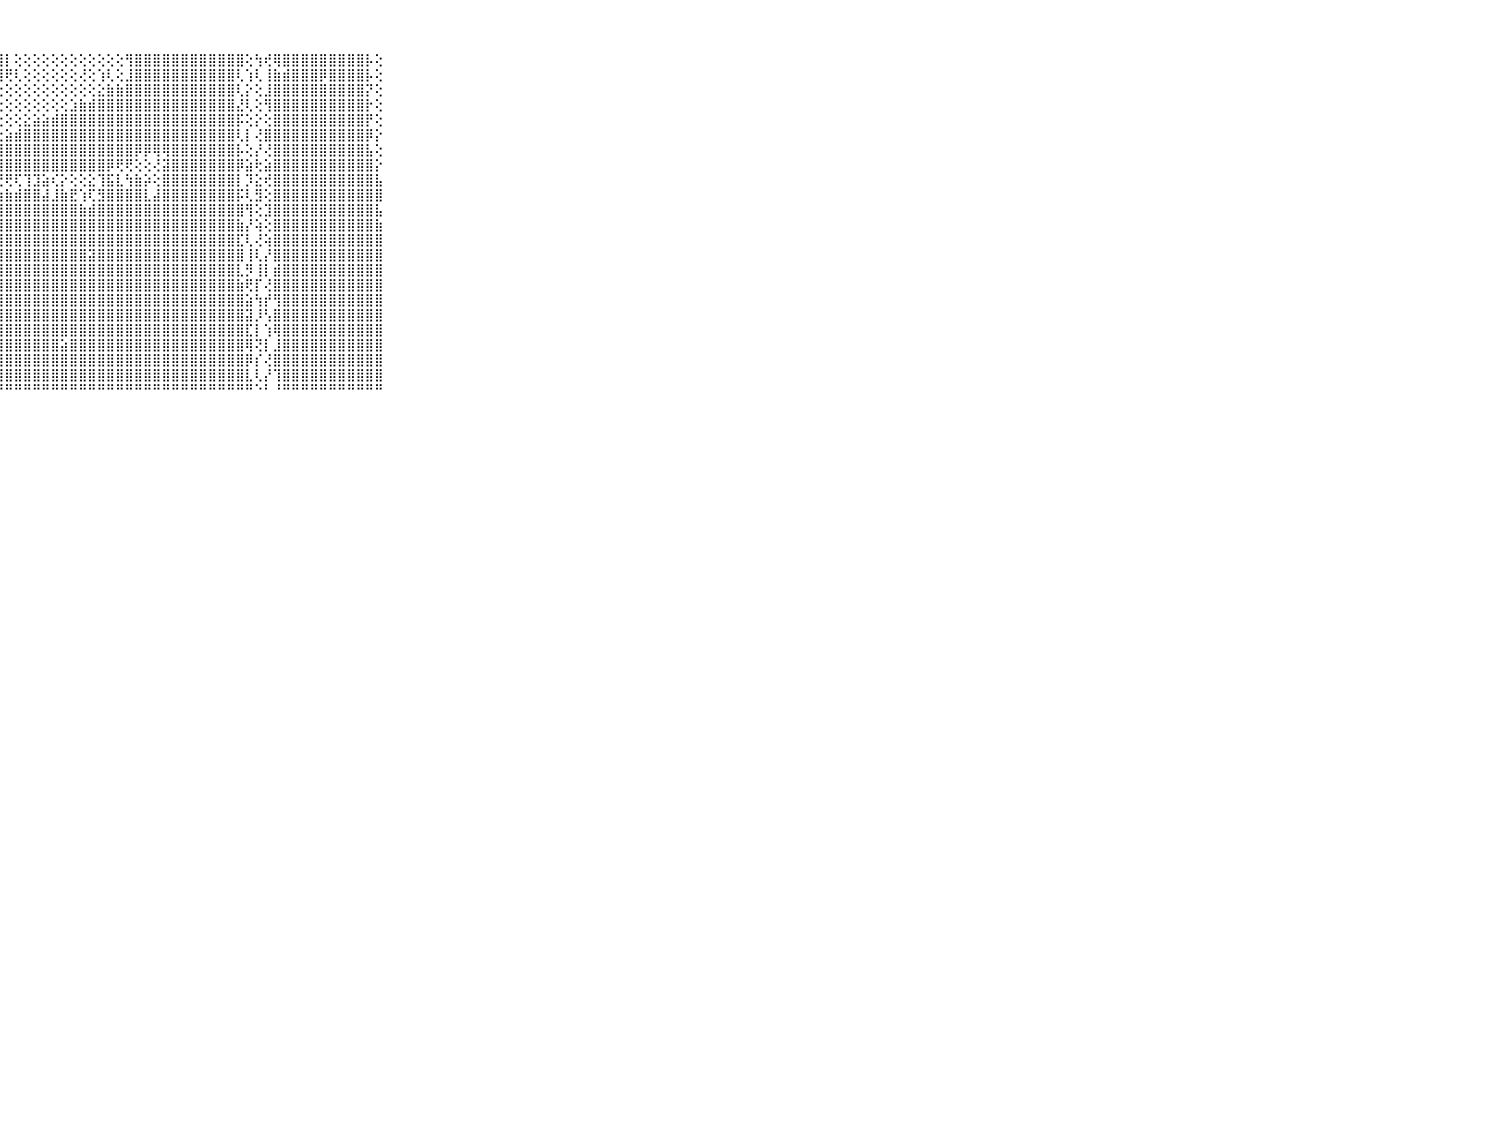

⠀⠀⠀⠀⠀⠀⠀⠀⠀⠀⠀⣿⣿⣿⣿⣿⣿⣿⣿⣿⣿⣿⣿⢿⣻⣿⣿⣿⡇⢕⢕⢕⢕⢕⢕⢕⢕⢕⢕⢕⢕⢻⣿⣿⣿⣿⣿⣿⣿⣿⣿⣿⣿⣿⢕⢳⢞⢿⣿⣿⣿⣿⣿⣿⣿⣿⣿⡧⢕⠀⠀⠀⠀⠀⠀⠀⠀⠀⠀⠀⠀
⠀⠀⠀⠀⠀⠀⠀⠀⠀⠀⠀⣿⣿⣿⣿⣿⣿⣿⣿⣿⣿⣇⢱⢎⣿⣿⣿⢿⢟⢇⢕⢕⢕⢕⢕⢕⢜⢕⢱⢇⢕⣸⣿⣿⣿⣿⣿⣿⣿⣿⣿⣿⣿⢇⢱⢇⢸⣷⣾⣿⣿⣿⡿⣿⣿⣿⣿⡧⢕⠀⠀⠀⠀⠀⠀⠀⠀⠀⠀⠀⠀
⠀⠀⠀⠀⠀⠀⠀⠀⠀⠀⠀⣿⣿⣿⣿⣿⣿⣿⣿⣿⢏⢱⣾⣿⣿⢏⢝⢕⢕⢕⢕⢕⢕⢕⢕⢕⢕⢕⣕⣷⣷⣿⣿⣿⣿⣿⣿⣿⣿⣿⣿⣿⣿⢇⡕⢕⣸⣿⣿⣿⣿⣿⣿⣿⣿⣿⣿⡝⢕⠀⠀⠀⠀⠀⠀⠀⠀⠀⠀⠀⠀
⠀⠀⠀⠀⠀⠀⠀⠀⠀⠀⠀⣿⣿⣿⣿⣿⣿⣿⡿⢷⢻⣿⣿⢿⢏⢕⢕⢕⢕⢕⢕⢕⢕⢕⢕⣱⣷⣾⣿⣿⣿⣿⣿⣿⣿⣿⣿⣿⣿⣿⣿⣿⣿⣜⢇⢕⢻⣿⣿⣿⣿⣿⣿⣿⣿⣿⣿⡗⢕⠀⠀⠀⠀⠀⠀⠀⠀⠀⠀⠀⠀
⠀⠀⠀⠀⠀⠀⠀⠀⠀⠀⠀⣿⣿⣿⣿⣿⣿⣿⡇⢕⢕⢹⢿⢕⢕⢕⢕⢕⢕⢕⣕⣵⣵⣾⣿⣿⣿⣿⣿⣿⣿⣿⣿⣿⣿⣿⣿⣿⣿⣿⣿⣿⣿⡯⢕⡕⢕⣿⣿⣿⣿⣿⣿⣿⣿⣿⣿⡟⢕⠀⠀⠀⠀⠀⠀⠀⠀⠀⠀⠀⠀
⠀⠀⠀⠀⠀⠀⠀⠀⠀⠀⠀⣿⣿⣿⣿⣿⣿⣿⡕⢕⢕⢕⢕⢕⢕⢕⢕⢕⣵⣾⣿⣿⣿⣿⣿⣿⣿⣿⣿⣿⣿⣿⣿⣿⣿⣿⣿⣿⣿⣿⣿⣿⣿⢇⡇⢜⣿⣿⣿⣿⣿⣿⣿⣿⣿⣿⣿⡿⡕⠀⠀⠀⠀⠀⠀⠀⠀⠀⠀⠀⠀
⠀⠀⠀⠀⠀⠀⠀⠀⠀⠀⠀⣿⣿⣿⣿⣿⣿⣿⡇⢕⢕⢕⢕⢕⢕⢕⢕⣿⣿⣿⣿⣿⣿⣿⣿⣿⣿⣿⣿⣿⣿⣿⡿⡿⢿⢿⣿⣿⣿⣿⣿⣿⣿⡧⢕⡜⢜⣿⣿⣿⣿⣿⣿⣿⣿⣿⣿⣧⢕⠀⠀⠀⠀⠀⠀⠀⠀⠀⠀⠀⠀
⠀⠀⠀⠀⠀⠀⠀⠀⠀⠀⠀⣿⣿⣿⣿⣿⣿⣿⣇⢕⢕⢕⢕⢕⢕⢕⢕⢿⣿⣿⣿⣿⣿⣿⣿⣿⣿⣿⣿⡿⢟⢟⢕⢕⢜⣽⣿⣿⣿⣿⣿⣿⣿⡿⣵⢗⣵⣿⣿⣿⣿⣿⣿⣿⣿⣿⣿⣿⡕⠀⠀⠀⠀⠀⠀⠀⠀⠀⠀⠀⠀
⠀⠀⠀⠀⠀⠀⠀⠀⠀⠀⠀⣿⣿⣿⣿⣿⣿⣿⡗⢕⢕⢕⢕⢕⢕⢕⢕⢟⢟⢏⢹⣹⣵⢎⡕⢕⢕⣕⢹⣯⣇⢳⣷⡵⢕⣿⣿⣿⣿⣿⣿⣿⣿⡇⡹⣕⢞⣿⣿⣿⣿⣿⣿⣿⣿⣿⣿⣿⣧⠀⠀⠀⠀⠀⠀⠀⠀⠀⠀⠀⠀
⠀⠀⠀⠀⠀⠀⠀⠀⠀⠀⠀⣿⣿⣿⣿⣿⣿⣿⣧⡕⢕⣕⡕⢕⢕⢕⢕⣵⣷⣾⣿⣿⣼⣸⣷⣟⢱⢏⣻⣿⣿⣿⣿⣇⣼⣿⣿⣿⣿⣿⣿⣿⣿⡯⢇⣻⢕⣿⣿⣿⣿⣿⣿⣿⣿⣿⣿⣿⣿⠀⠀⠀⠀⠀⠀⠀⠀⠀⠀⠀⠀
⠀⠀⠀⠀⠀⠀⠀⠀⠀⠀⠀⣿⣿⣿⣿⣿⣿⣿⣿⣷⣿⣿⣿⣷⣷⣵⣾⣿⣿⣿⣿⣿⣿⣿⣿⣿⣷⣾⣿⣿⣿⣿⣿⣿⣿⣿⣿⣿⣿⣿⣿⣿⣿⣿⢻⢕⣹⣿⣿⣿⣿⣿⣿⣿⣿⣿⣿⣿⣧⠀⠀⠀⠀⠀⠀⠀⠀⠀⠀⠀⠀
⠀⠀⠀⠀⠀⠀⠀⠀⠀⠀⠀⣿⣿⣿⣿⣿⣿⣿⣿⣿⣿⣿⡟⢜⢿⣿⣿⣿⣿⣿⣿⣿⣿⣿⣿⣿⣿⣿⣿⣿⣿⣿⣿⣿⣿⣿⣿⣿⣿⣿⣿⣿⣿⣷⡜⢵⢕⣿⣿⣿⣿⣿⣿⣿⣿⣿⣿⣿⣷⠀⠀⠀⠀⠀⠀⠀⠀⠀⠀⠀⠀
⠀⠀⠀⠀⠀⠀⠀⠀⠀⠀⠀⣿⣿⣿⣿⣿⣿⣿⣿⣿⣿⣿⢿⣿⣷⣿⣿⣿⣿⣿⣿⣿⣿⣿⣿⣿⣿⣿⣿⣿⣿⣿⣿⣿⣿⣿⣿⣿⣿⣿⣿⣿⣿⣏⢇⢜⢵⣿⣿⣿⣿⣿⣿⣿⣿⣿⣿⣿⣿⠀⠀⠀⠀⠀⠀⠀⠀⠀⠀⠀⠀
⠀⠀⠀⠀⠀⠀⠀⠀⠀⠀⠀⣿⣿⣿⣿⣿⣿⣿⣿⣿⣿⣿⣾⣿⣿⣿⣿⣿⣿⣿⣿⣿⣿⣿⣿⣿⣿⣽⣿⣿⣿⣿⣿⣿⣿⣿⣿⣿⣿⣿⣿⣿⣿⣿⢸⢇⡜⣿⣿⣿⣿⣿⣿⣿⣿⣿⣿⣿⣿⠀⠀⠀⠀⠀⠀⠀⠀⠀⠀⠀⠀
⠀⠀⠀⠀⠀⠀⠀⠀⠀⠀⠀⣿⣿⣿⣿⣿⣿⣿⣿⣿⣿⣿⢿⣿⣿⣿⣿⣿⣿⣿⣿⣿⣿⣿⣿⣿⣿⣿⣿⣿⣿⣿⣿⣿⣿⣿⣿⣿⣿⣿⣿⣿⣿⣇⡻⢸⡇⣾⣿⣿⣿⣿⣿⣿⣿⣿⣿⣿⣿⠀⠀⠀⠀⠀⠀⠀⠀⠀⠀⠀⠀
⠀⠀⠀⠀⠀⠀⠀⠀⠀⠀⠀⣿⣿⣿⣿⣿⣿⣿⣿⣿⣿⣿⣧⡻⣿⣿⣿⣿⣿⣿⣿⣿⣿⣿⣿⣿⣿⣿⣿⣿⣿⣿⣿⣿⣿⣿⣿⣿⣿⣿⣿⣿⣿⣷⢟⡏⢜⣿⣿⣿⣿⣿⣿⣿⣿⣿⣿⣿⣿⠀⠀⠀⠀⠀⠀⠀⠀⠀⠀⠀⠀
⠀⠀⠀⠀⠀⠀⠀⠀⠀⠀⠀⣿⣿⣿⣿⣿⣿⣿⣿⣿⣿⣿⣿⣿⣮⣻⣿⣿⣿⣿⣿⣿⣿⣿⣿⣿⣿⣿⣿⣿⣿⣿⣿⣿⣿⣿⣿⣿⣿⣿⣿⣿⣿⣿⣵⢳⡞⢻⣿⣿⣿⣿⣿⣿⣿⣿⣿⣿⣿⠀⠀⠀⠀⠀⠀⠀⠀⠀⠀⠀⠀
⠀⠀⠀⠀⠀⠀⠀⠀⠀⠀⠀⣿⣿⣿⣿⣿⣿⣿⣿⣿⣿⣿⣿⣿⣿⣿⣿⣿⣿⣿⣿⣿⣿⣿⣿⣿⣿⣿⣿⣿⣿⣿⣿⣿⣿⣿⣿⣿⣿⣿⣿⣿⣿⣿⣽⡸⢣⣿⣿⣿⣿⣿⣿⣿⣿⣿⣿⣿⣿⠀⠀⠀⠀⠀⠀⠀⠀⠀⠀⠀⠀
⠀⠀⠀⠀⠀⠀⠀⠀⠀⠀⠀⣿⣿⣿⣿⣿⣿⣿⣿⣿⣿⣿⣿⣿⣿⣿⣿⣿⣿⣿⣿⣿⣿⣿⣿⣿⣿⣿⣿⣿⣿⣿⣿⣿⣿⣿⣿⣿⣿⣿⣿⣿⣿⣿⣏⡇⢱⢿⣿⣿⣿⣿⣿⣿⣿⣿⣿⣿⣿⠀⠀⠀⠀⠀⠀⠀⠀⠀⠀⠀⠀
⠀⠀⠀⠀⠀⠀⠀⠀⠀⠀⠀⣿⣿⣿⣿⣿⣿⣿⣿⣿⣿⣿⣿⣿⣿⣿⣿⣿⣿⣿⣿⣿⣿⣿⣵⣿⣿⣿⣿⣿⣿⣿⣿⣿⣿⣿⣿⣿⣿⣿⣿⣿⣿⣿⢿⢝⡇⣸⣿⣿⣿⣿⣿⣿⣿⣿⣿⣿⣿⠀⠀⠀⠀⠀⠀⠀⠀⠀⠀⠀⠀
⠀⠀⠀⠀⠀⠀⠀⠀⠀⠀⠀⣿⣿⣿⣿⣿⣿⣿⣿⣿⣿⣿⣿⣿⣿⣿⣿⣿⣿⣿⣿⣿⣿⣿⣿⣿⣿⣿⣿⣿⣿⣿⣿⣿⣿⣿⣿⣿⣿⣿⣿⣿⣿⣿⡿⡎⢜⣿⣿⣿⣿⣿⣿⣿⣿⣿⣿⣿⣿⠀⠀⠀⠀⠀⠀⠀⠀⠀⠀⠀⠀
⠀⠀⠀⠀⠀⠀⠀⠀⠀⠀⠀⣿⣿⣿⣿⣿⣿⣿⣿⣿⣿⣿⣿⣿⣿⣿⣿⣿⣿⣿⣿⣿⣿⣿⣿⣿⣿⣿⣿⣿⣿⣿⣿⣿⣿⣿⣿⣿⣿⣿⣿⣿⣿⣿⣇⢇⡜⢹⣿⣿⣿⣿⣿⣿⣿⣿⣿⣿⣿⠀⠀⠀⠀⠀⠀⠀⠀⠀⠀⠀⠀
⠀⠀⠀⠀⠀⠀⠀⠀⠀⠀⠀⠛⠛⠛⠛⠛⠛⠛⠛⠛⠛⠛⠛⠛⠛⠛⠛⠛⠛⠛⠛⠛⠛⠛⠛⠛⠛⠛⠛⠛⠛⠛⠛⠛⠛⠛⠛⠛⠛⠛⠛⠛⠛⠛⠛⠑⠃⠘⠛⠛⠛⠛⠛⠛⠛⠛⠛⠛⠛⠀⠀⠀⠀⠀⠀⠀⠀⠀⠀⠀⠀